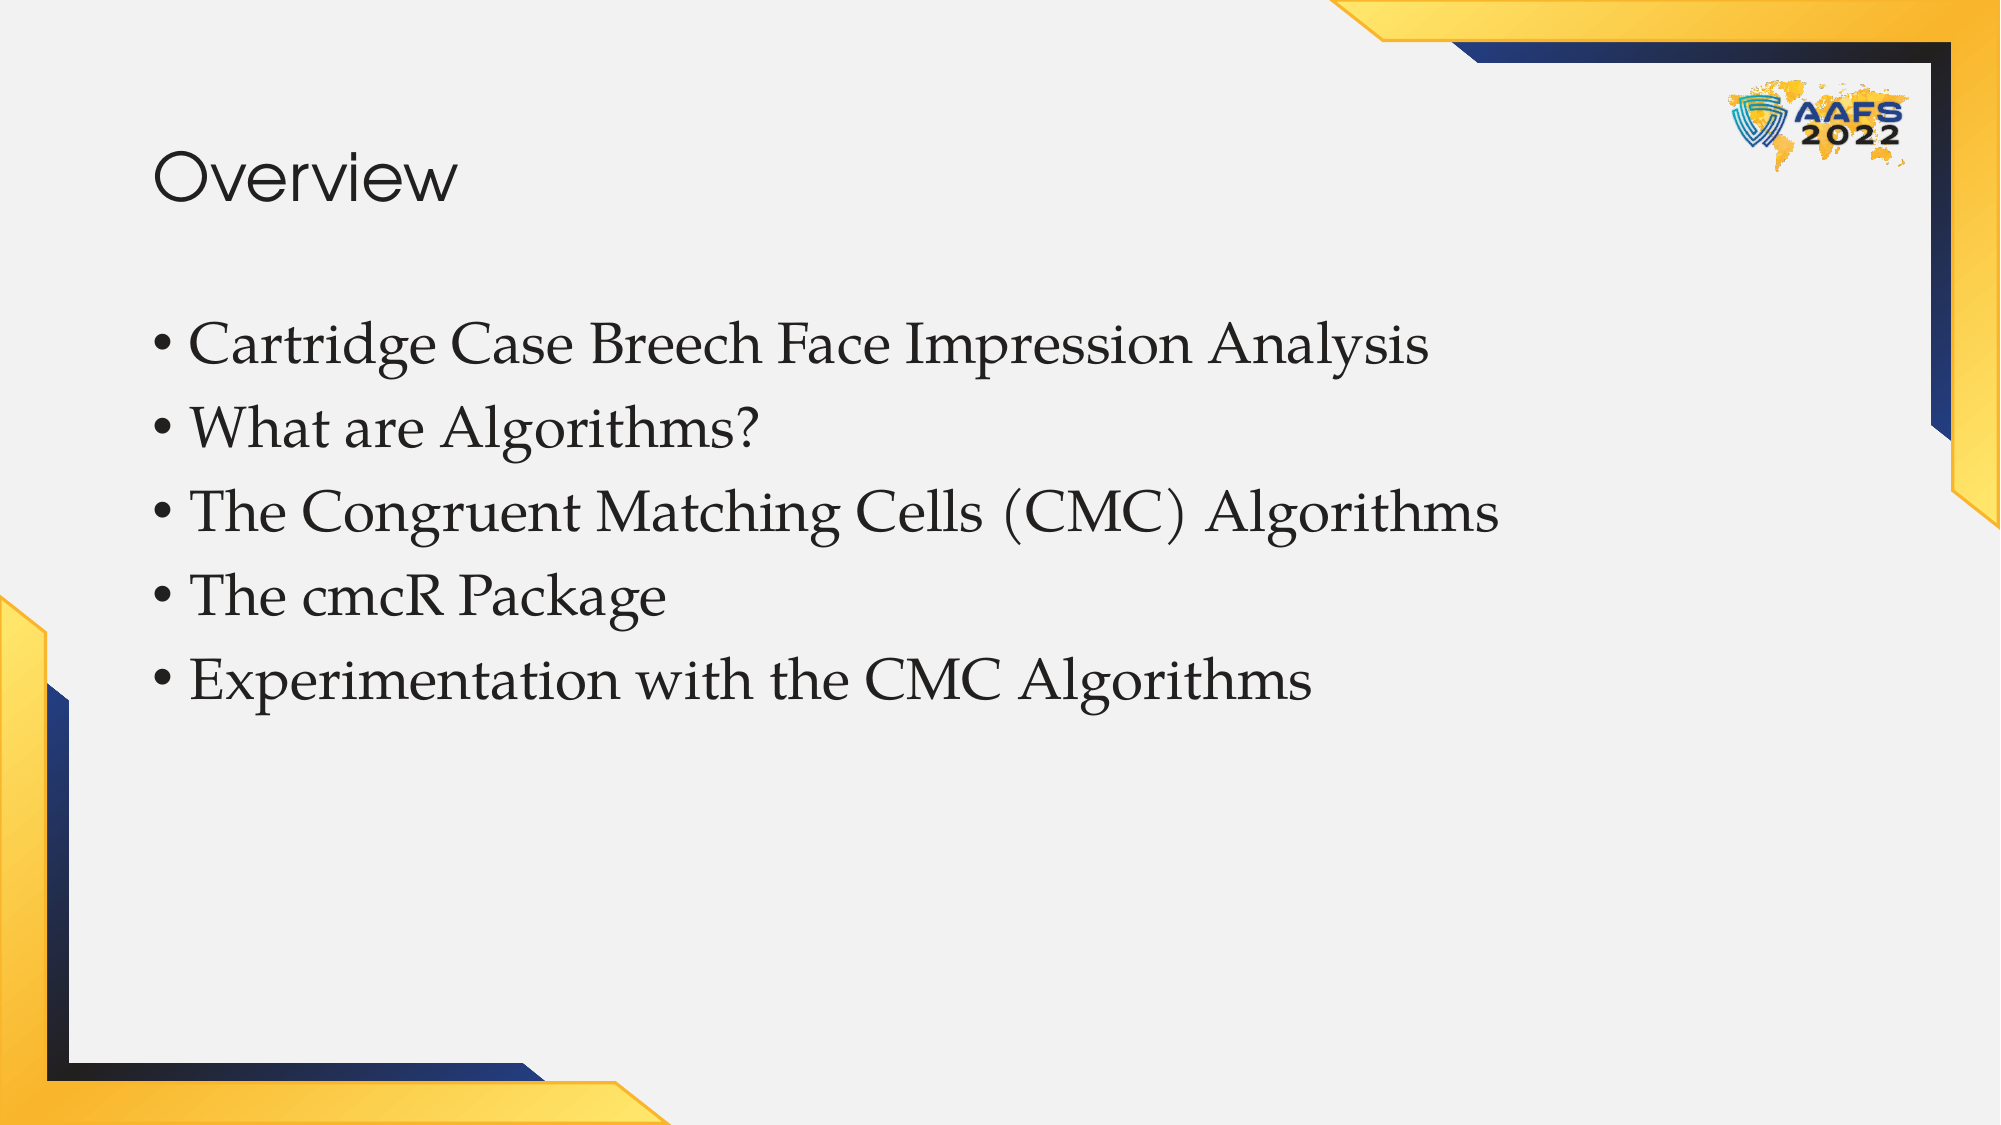

# Overview
Cartridge Case Breech Face Impression Analysis
What are Algorithms?
The Congruent Matching Cells (CMC) Algorithms
The cmcR Package
Experimentation with the CMC Algorithms